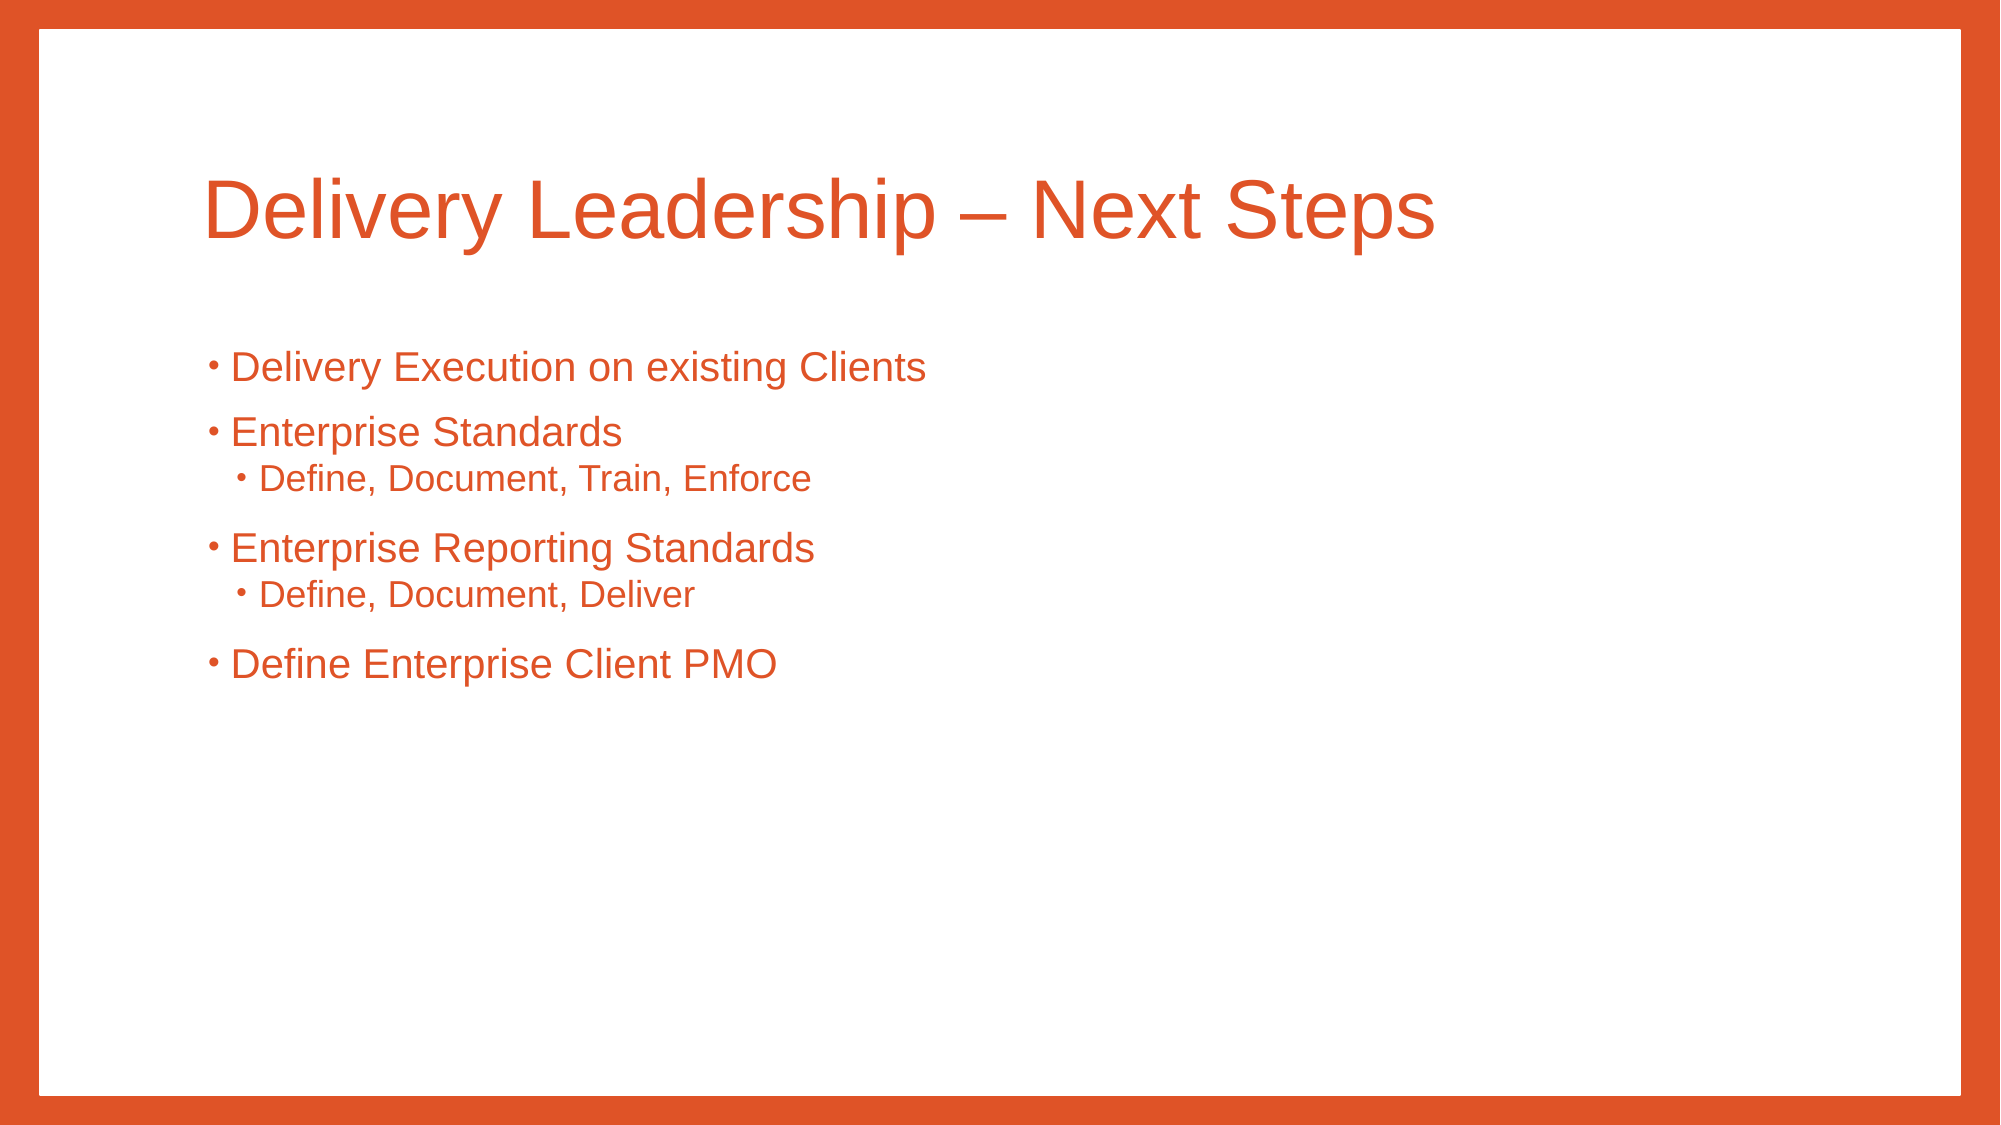

# Delivery Leadership – Next Steps
Delivery Execution on existing Clients
Enterprise Standards
Define, Document, Train, Enforce
Enterprise Reporting Standards
Define, Document, Deliver
Define Enterprise Client PMO